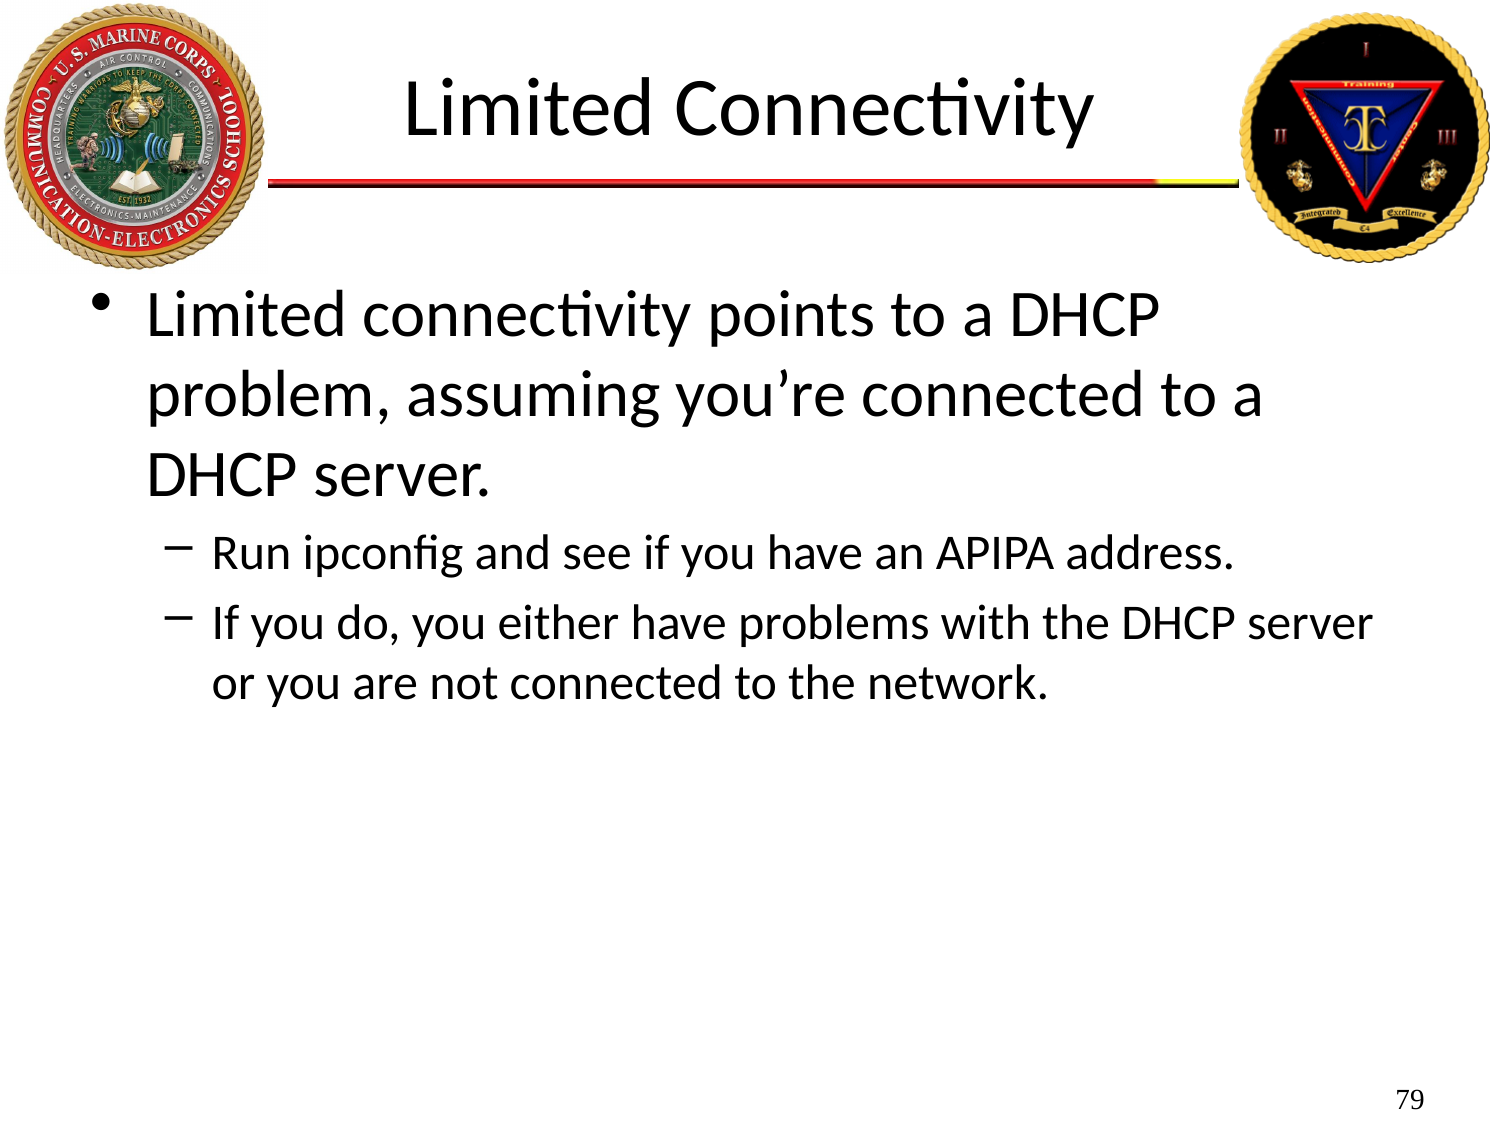

# Limited Connectivity
Limited connectivity points to a DHCP problem, assuming you’re connected to a DHCP server.
Run ipconfig and see if you have an APIPA address.
If you do, you either have problems with the DHCP server or you are not connected to the network.